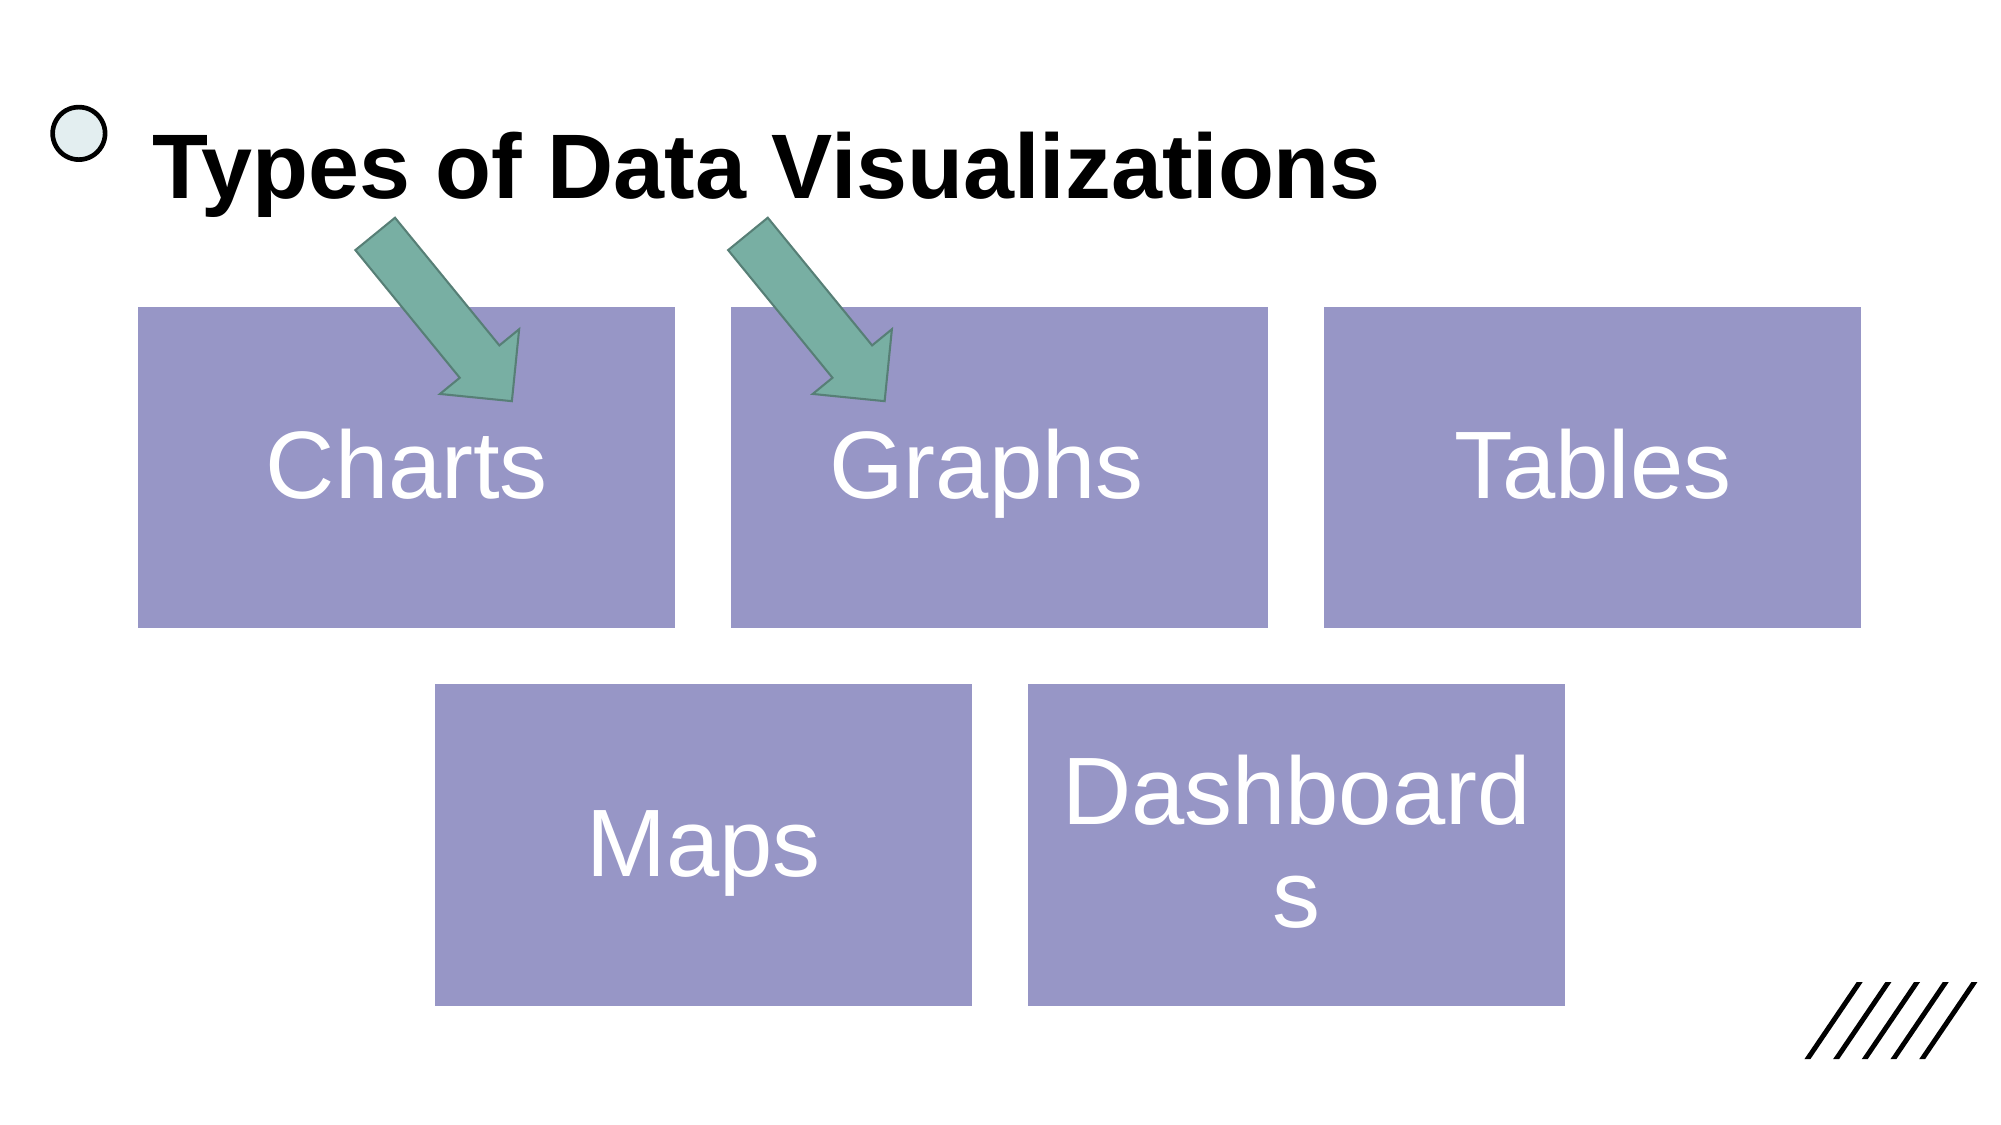

# Types of Data Visualizations

Charts

Graphs

Tables

Maps

Dashboards